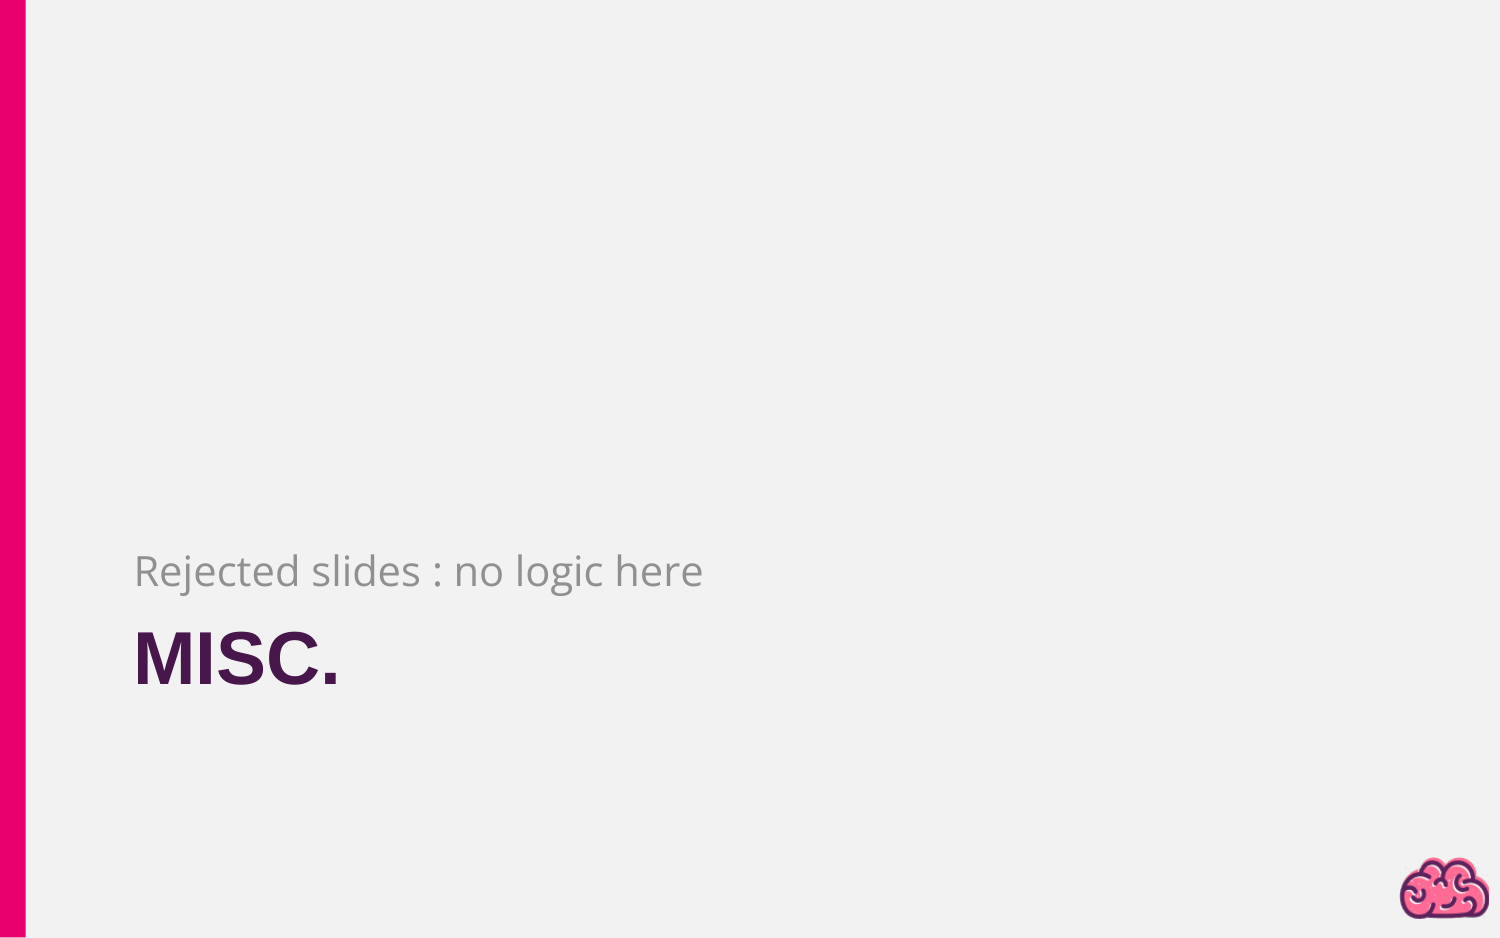

Rejected slides : no logic here
# Misc.